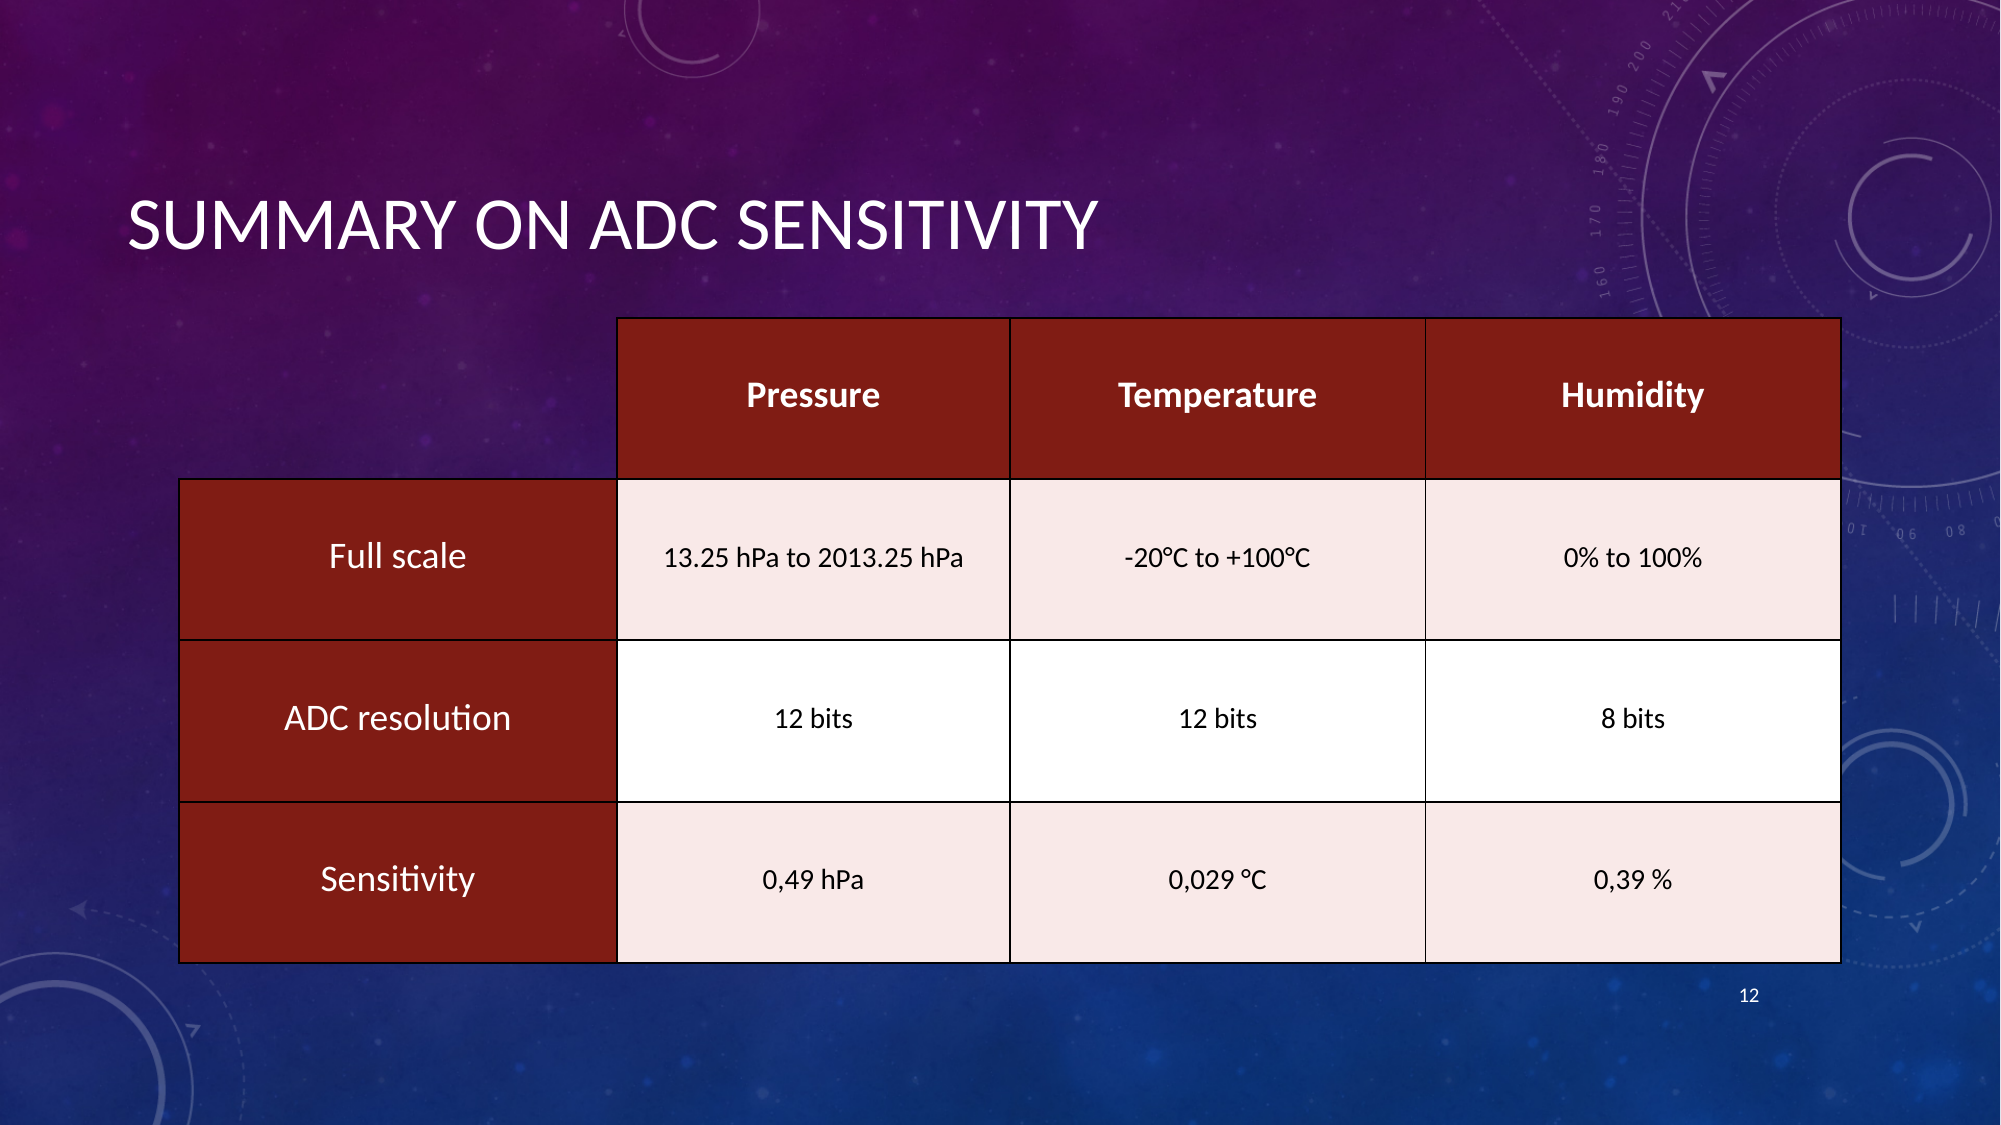

# Summary on ADC sensitivity
|  | Pressure | Temperature | Humidity |
| --- | --- | --- | --- |
| Full scale | 13.25 hPa to 2013.25 hPa | -20°C to +100°C | 0% to 100% |
| ADC resolution | 12 bits | 12 bits | 8 bits |
| Sensitivity | 0,49 hPa | 0,029 °C | 0,39 % |
12